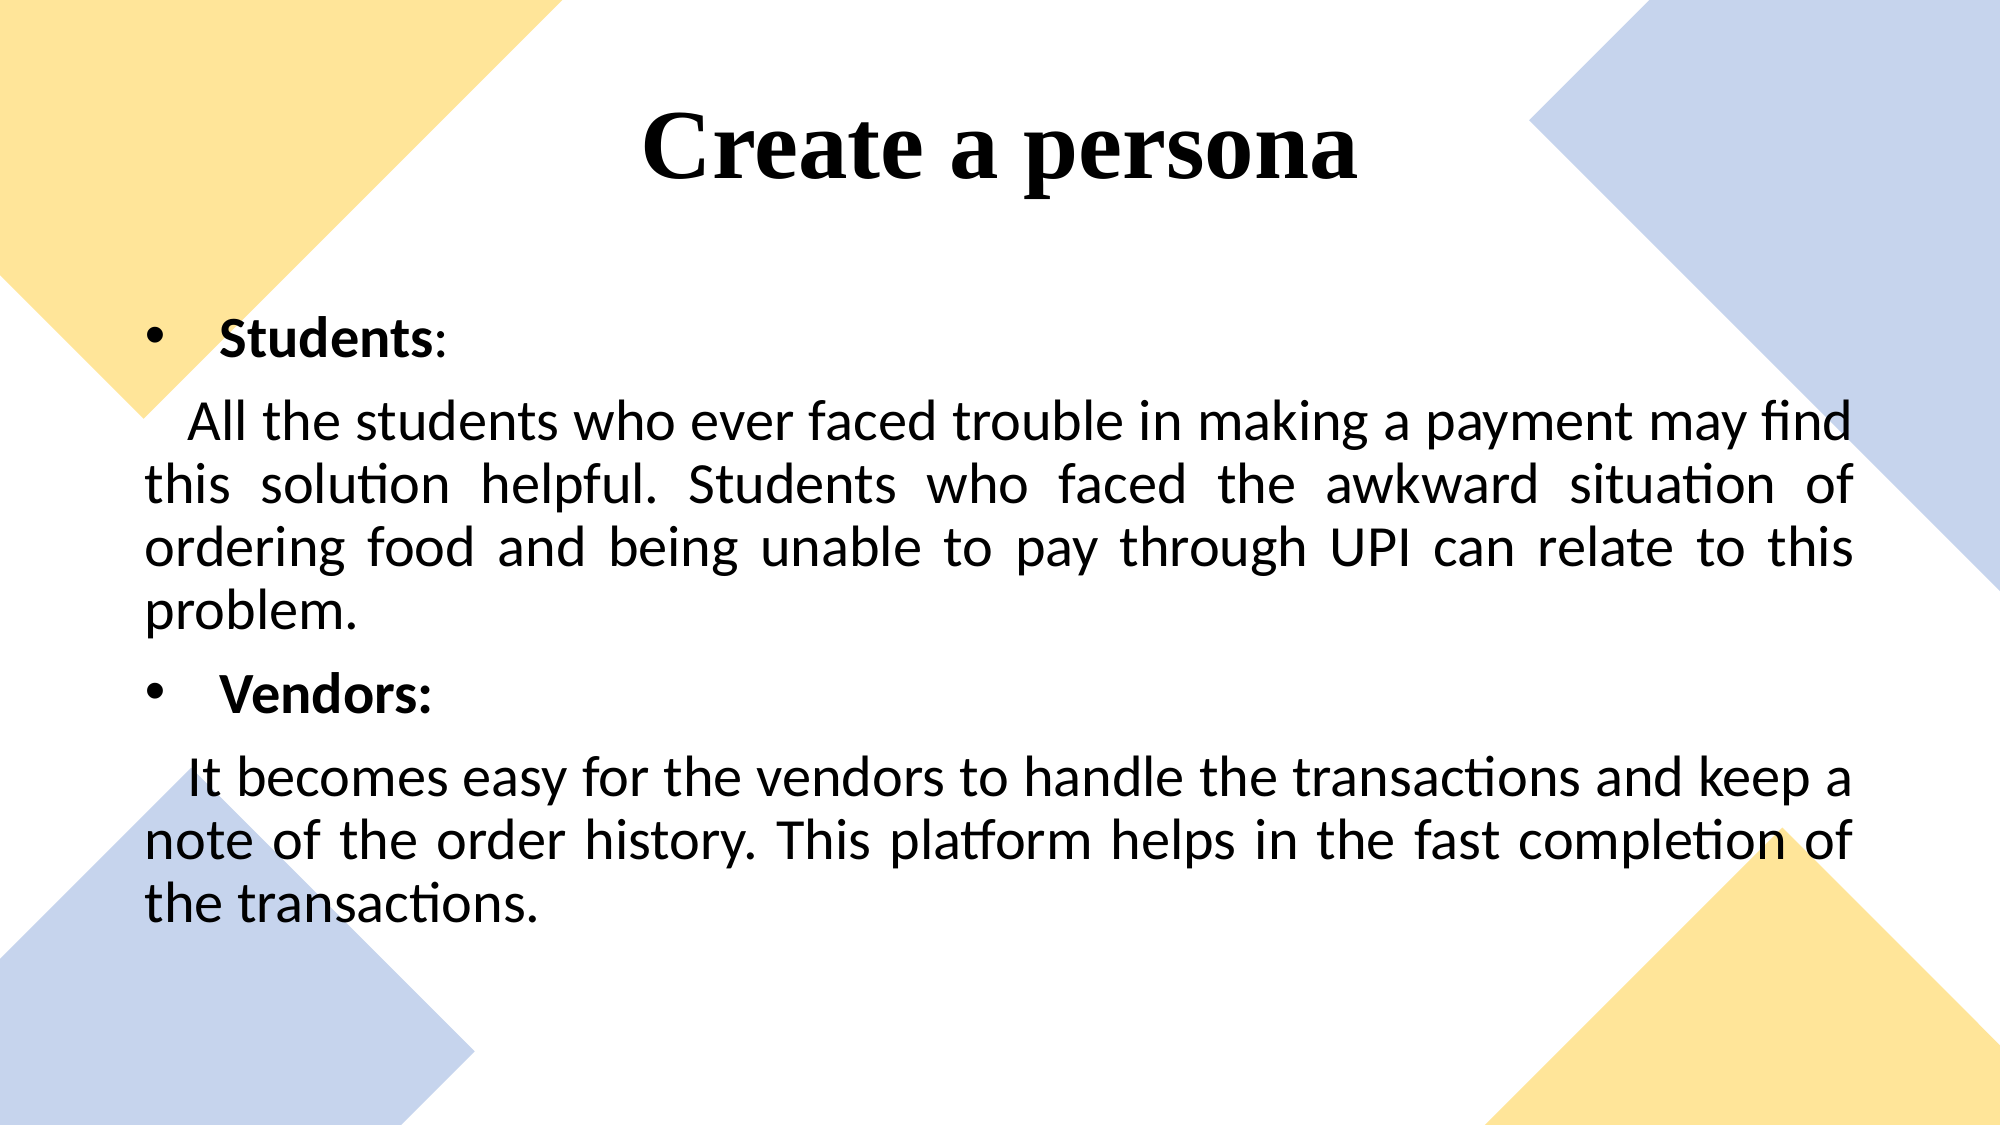

# Create a persona
Students:
   All the students who ever faced trouble in making a payment may find this solution helpful. Students who faced the awkward situation of ordering food and being unable to pay through UPI can relate to this problem.
Vendors:
   It becomes easy for the vendors to handle the transactions and keep a note of the order history. This platform helps in the fast completion of the transactions.